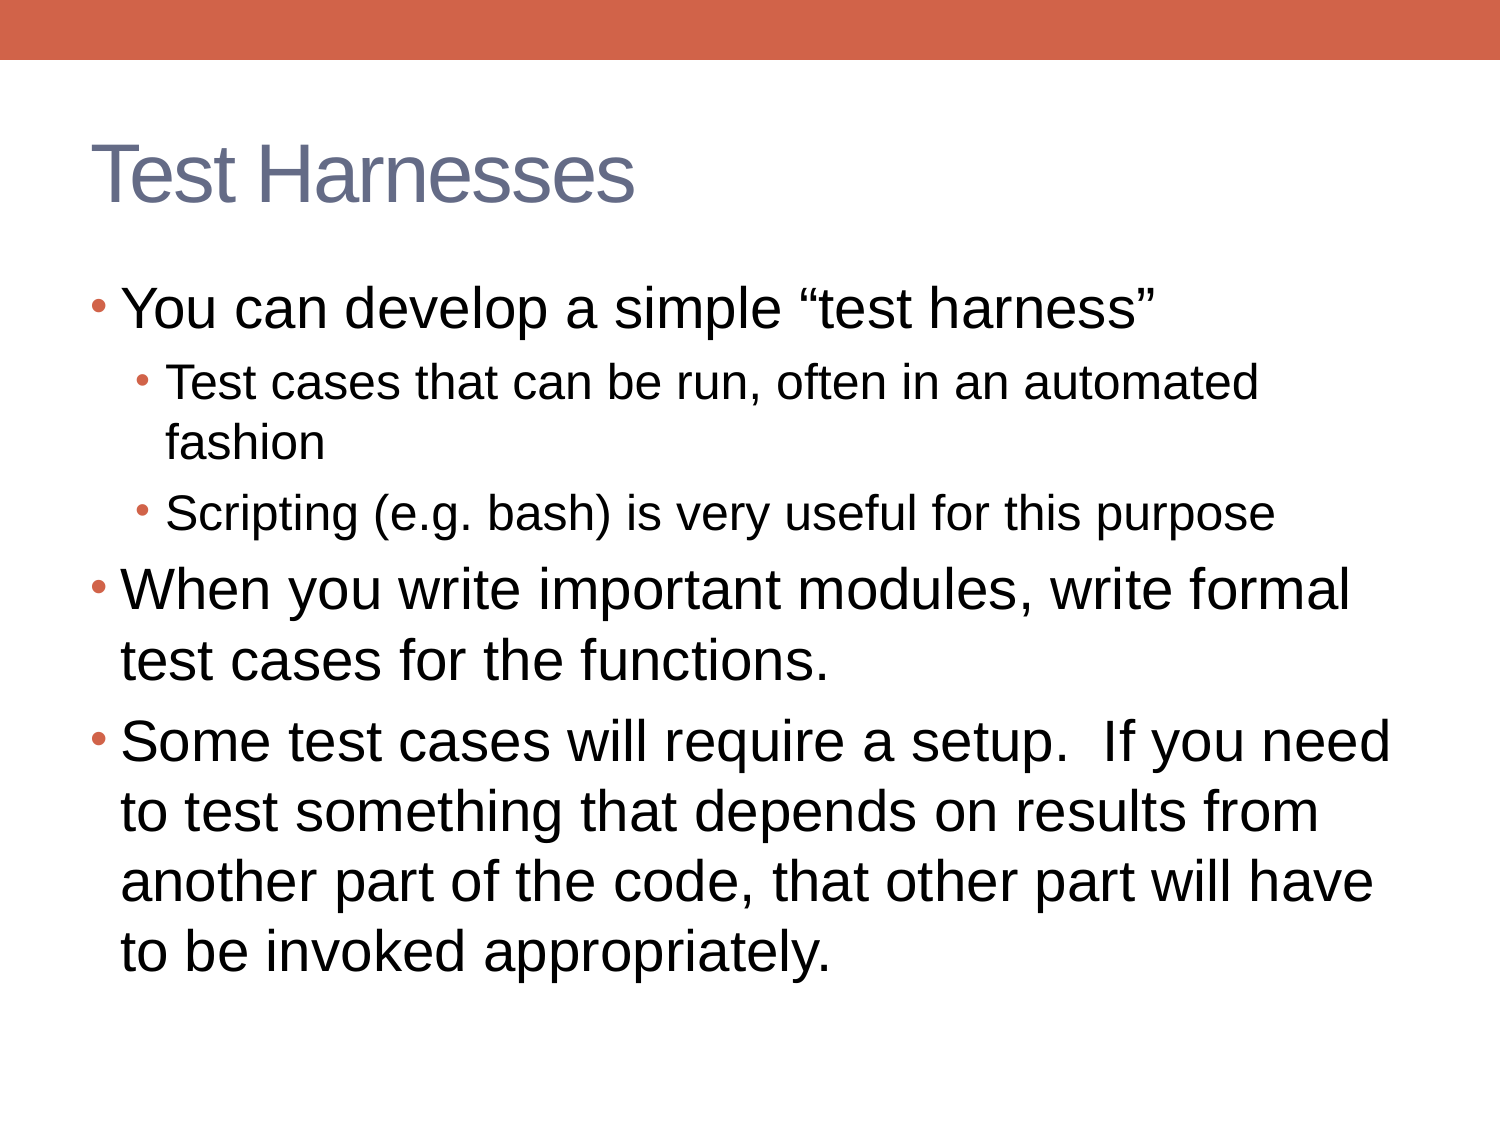

# Test Harnesses
You can develop a simple “test harness”
Test cases that can be run, often in an automated fashion
Scripting (e.g. bash) is very useful for this purpose
When you write important modules, write formal test cases for the functions.
Some test cases will require a setup.  If you need to test something that depends on results from another part of the code, that other part will have to be invoked appropriately.